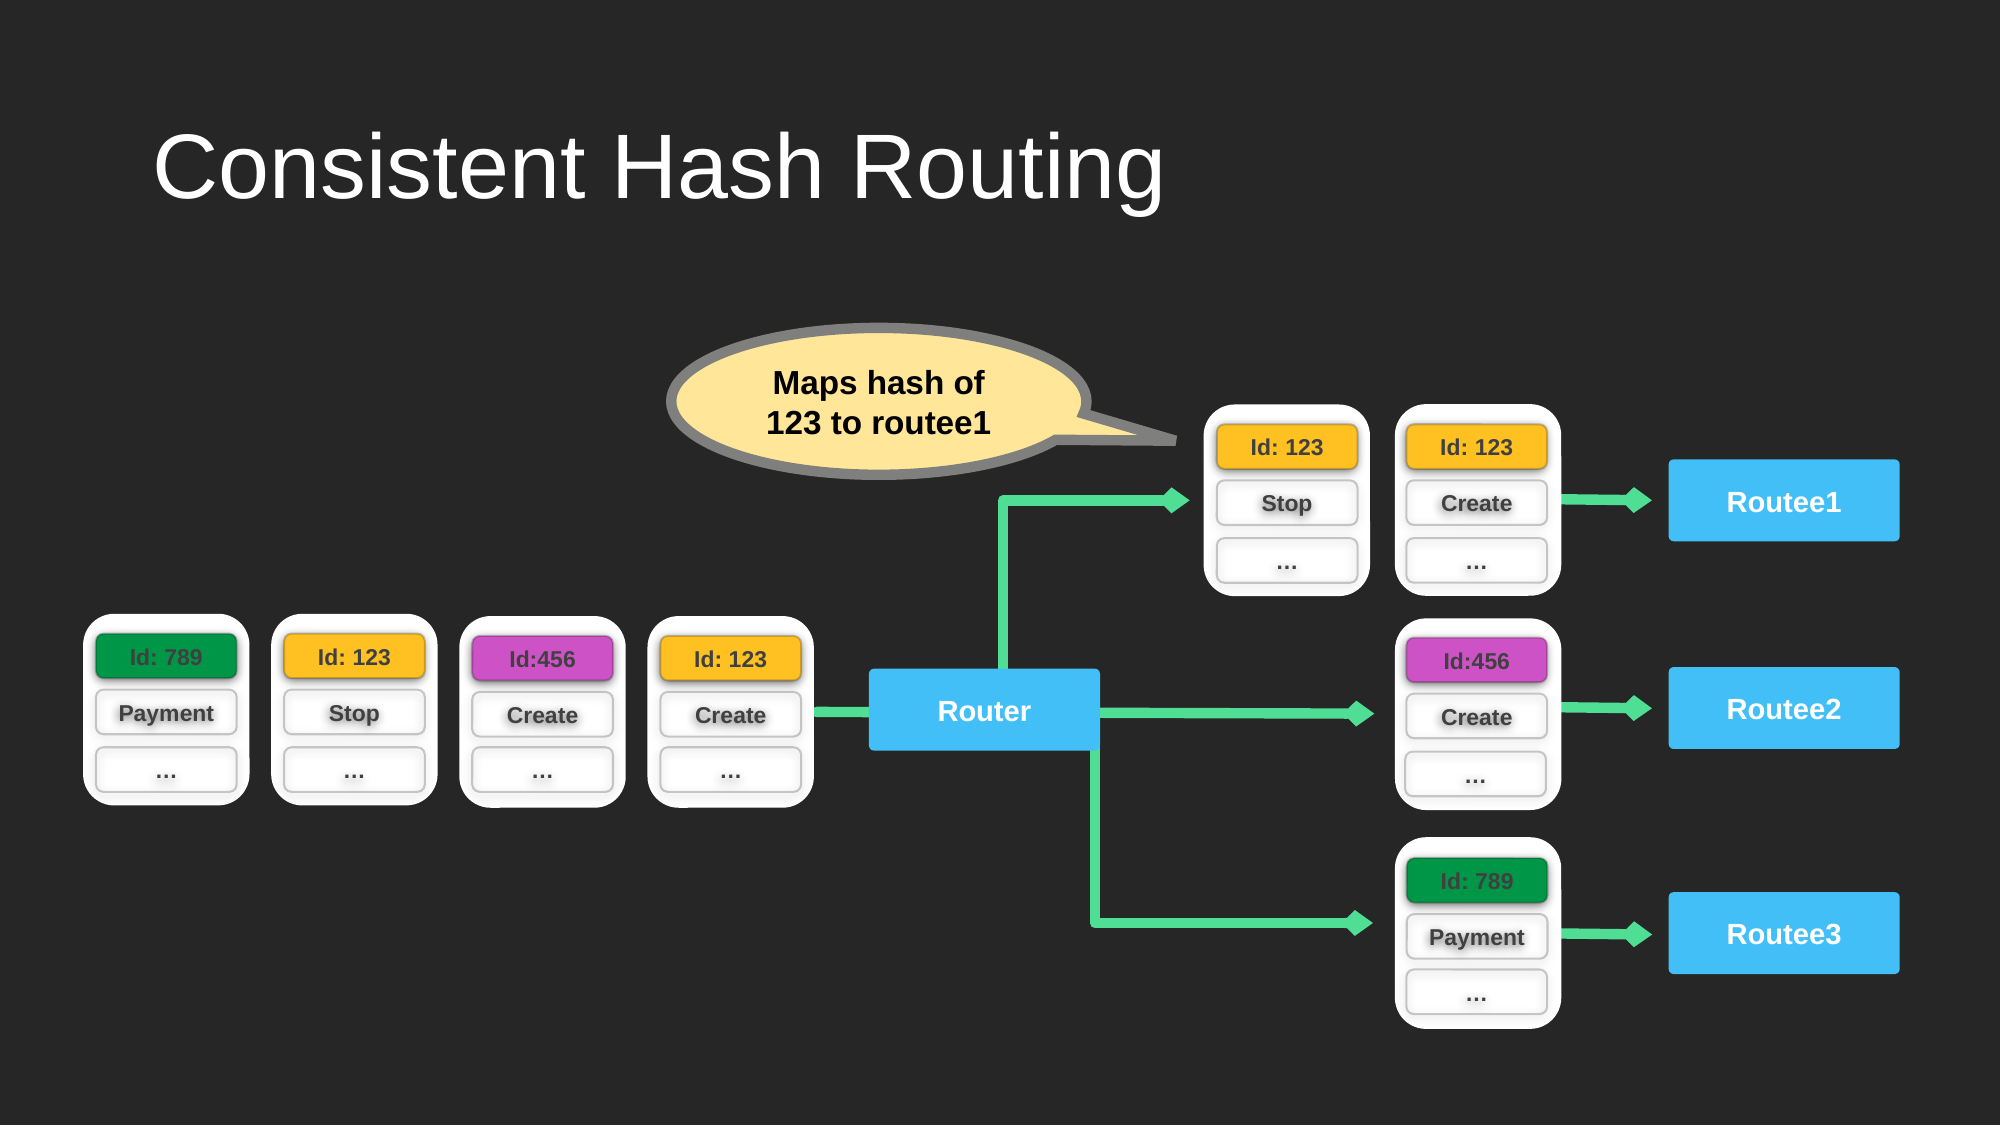

# Consistent Hash Routing
Maps hash of 123 to routee1

Id: 123
Id: 123
Routee1
Create
Stop
…
…

Id: 789
Id: 123
Id:456
Id: 123
Id:456
Routee2
Router
Payment
Stop
Create
Create
Create
…
…
…
…
…

Id: 789
Routee3
Payment
…